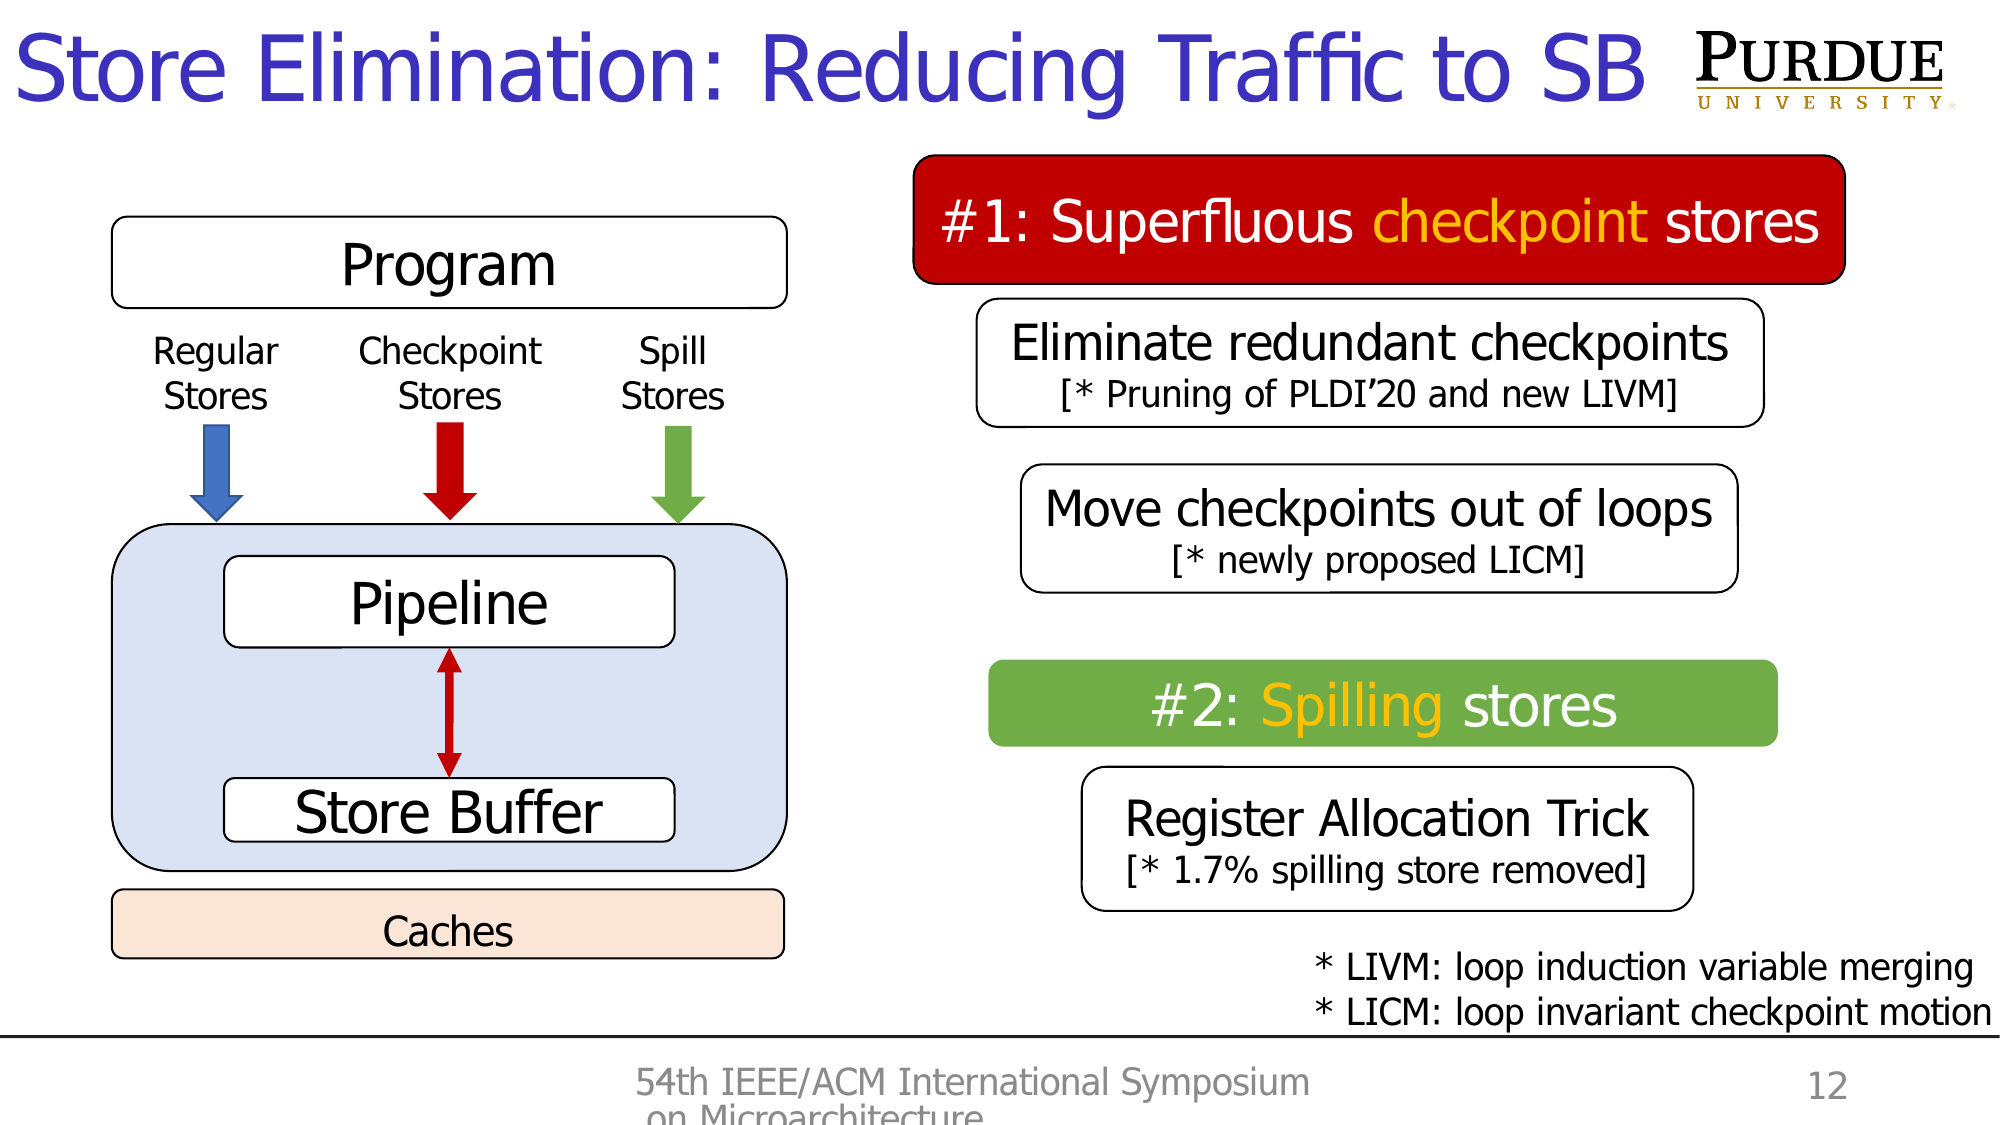

Store Elimination: Reducing Traffic to SB
#1: Superfluous checkpoint stores
Program
Eliminate redundant checkpoints
[* Pruning of PLDI’20 and new LIVM]
Checkpoint
Stores
Spill
Stores
Regular
Stores

Move checkpoints out of loops
[* newly proposed LICM]

Pipeline
#2: Spilling stores
Register Allocation Trick
[* 1.7% spilling store removed]
Store Buffer

Caches
* LIVM: loop induction variable merging
* LICM: loop invariant checkpoint motion
54th IEEE/ACM International Symposium on Microarchitecture
12